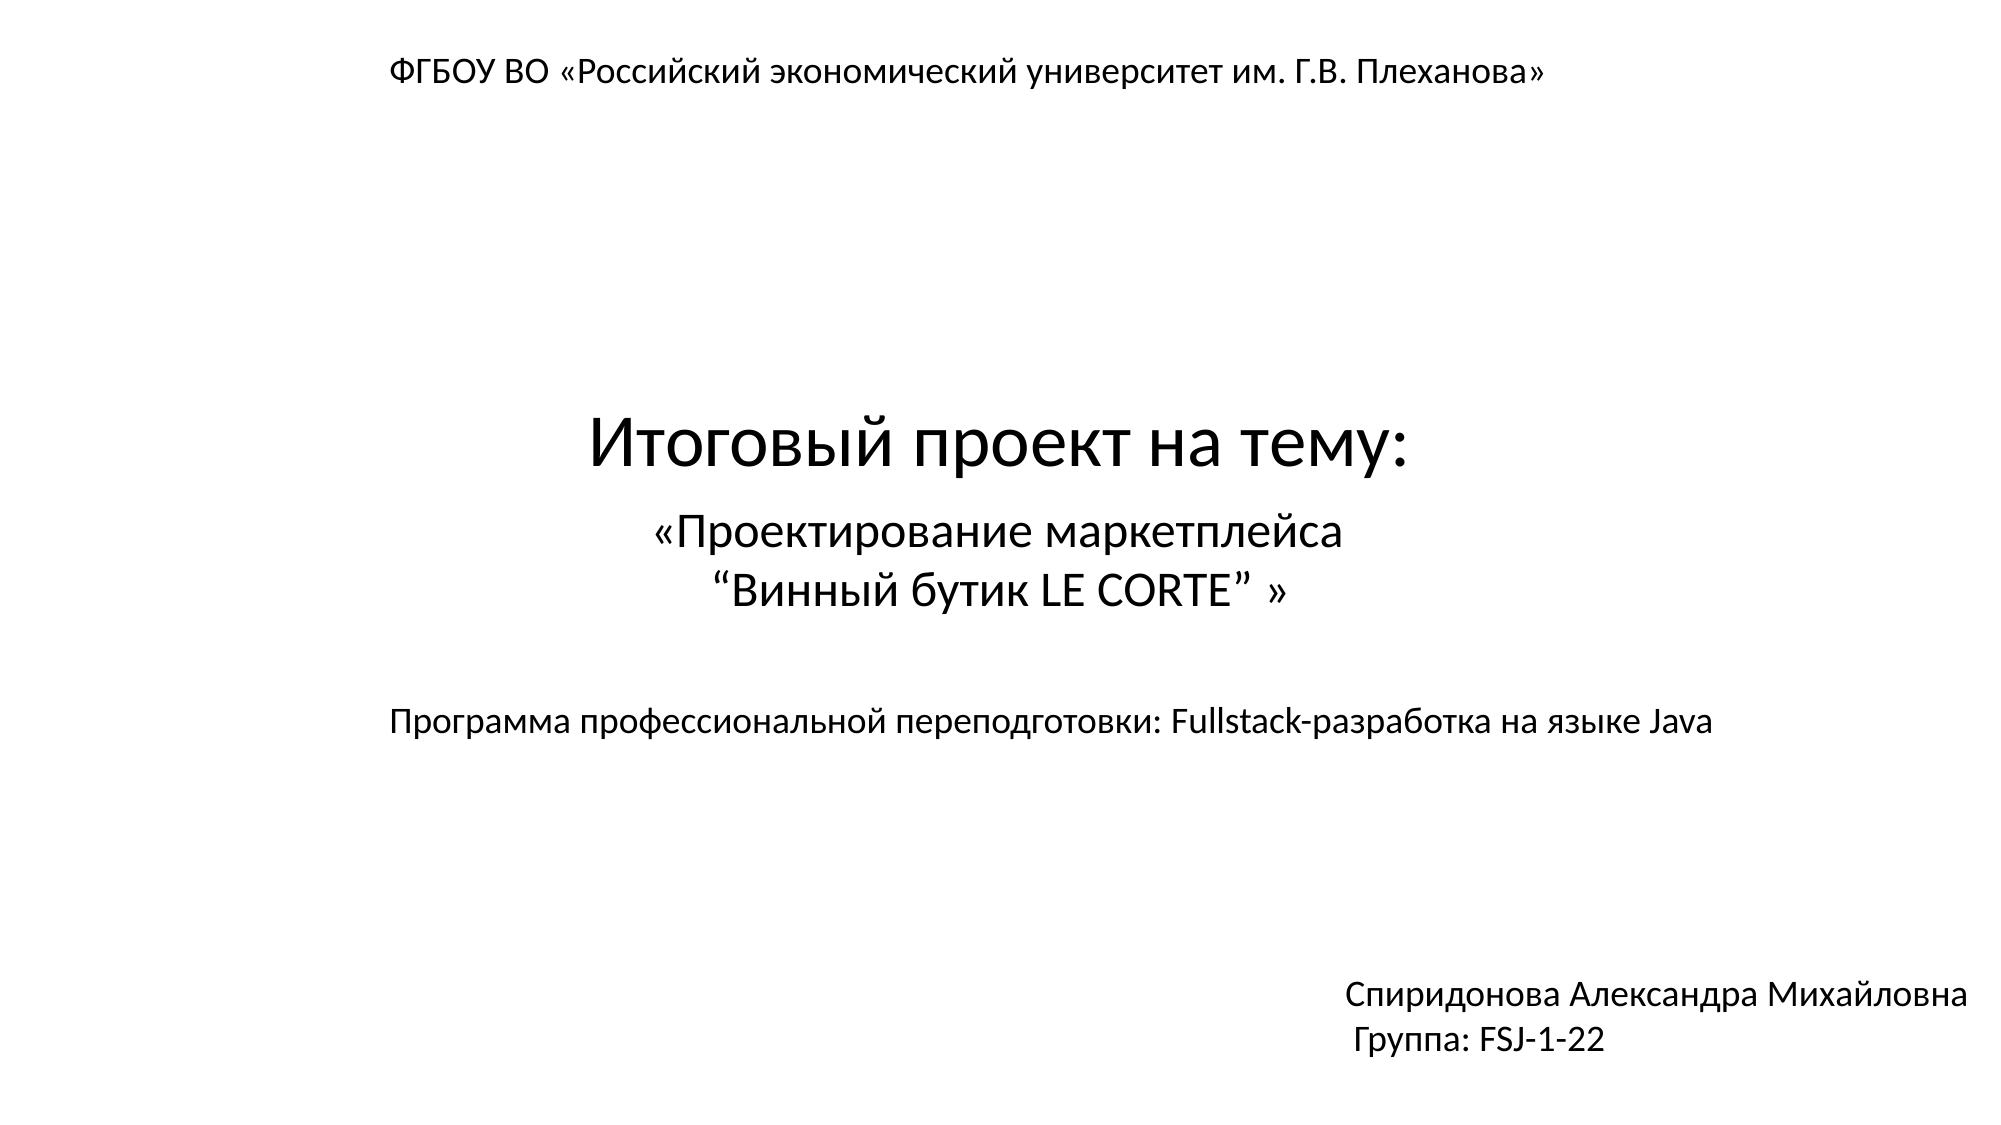

ФГБОУ ВО «Российский экономический университет им. Г.В. Плеханова»
# Итоговый проект на тему: «Проектирование маркетплейса “Винный бутик LE CORTE” »
Программа профессиональной переподготовки: Fullstack-разработка на языке Java
Спиридонова Александра Михайловна
 Группа: FSJ-1-22